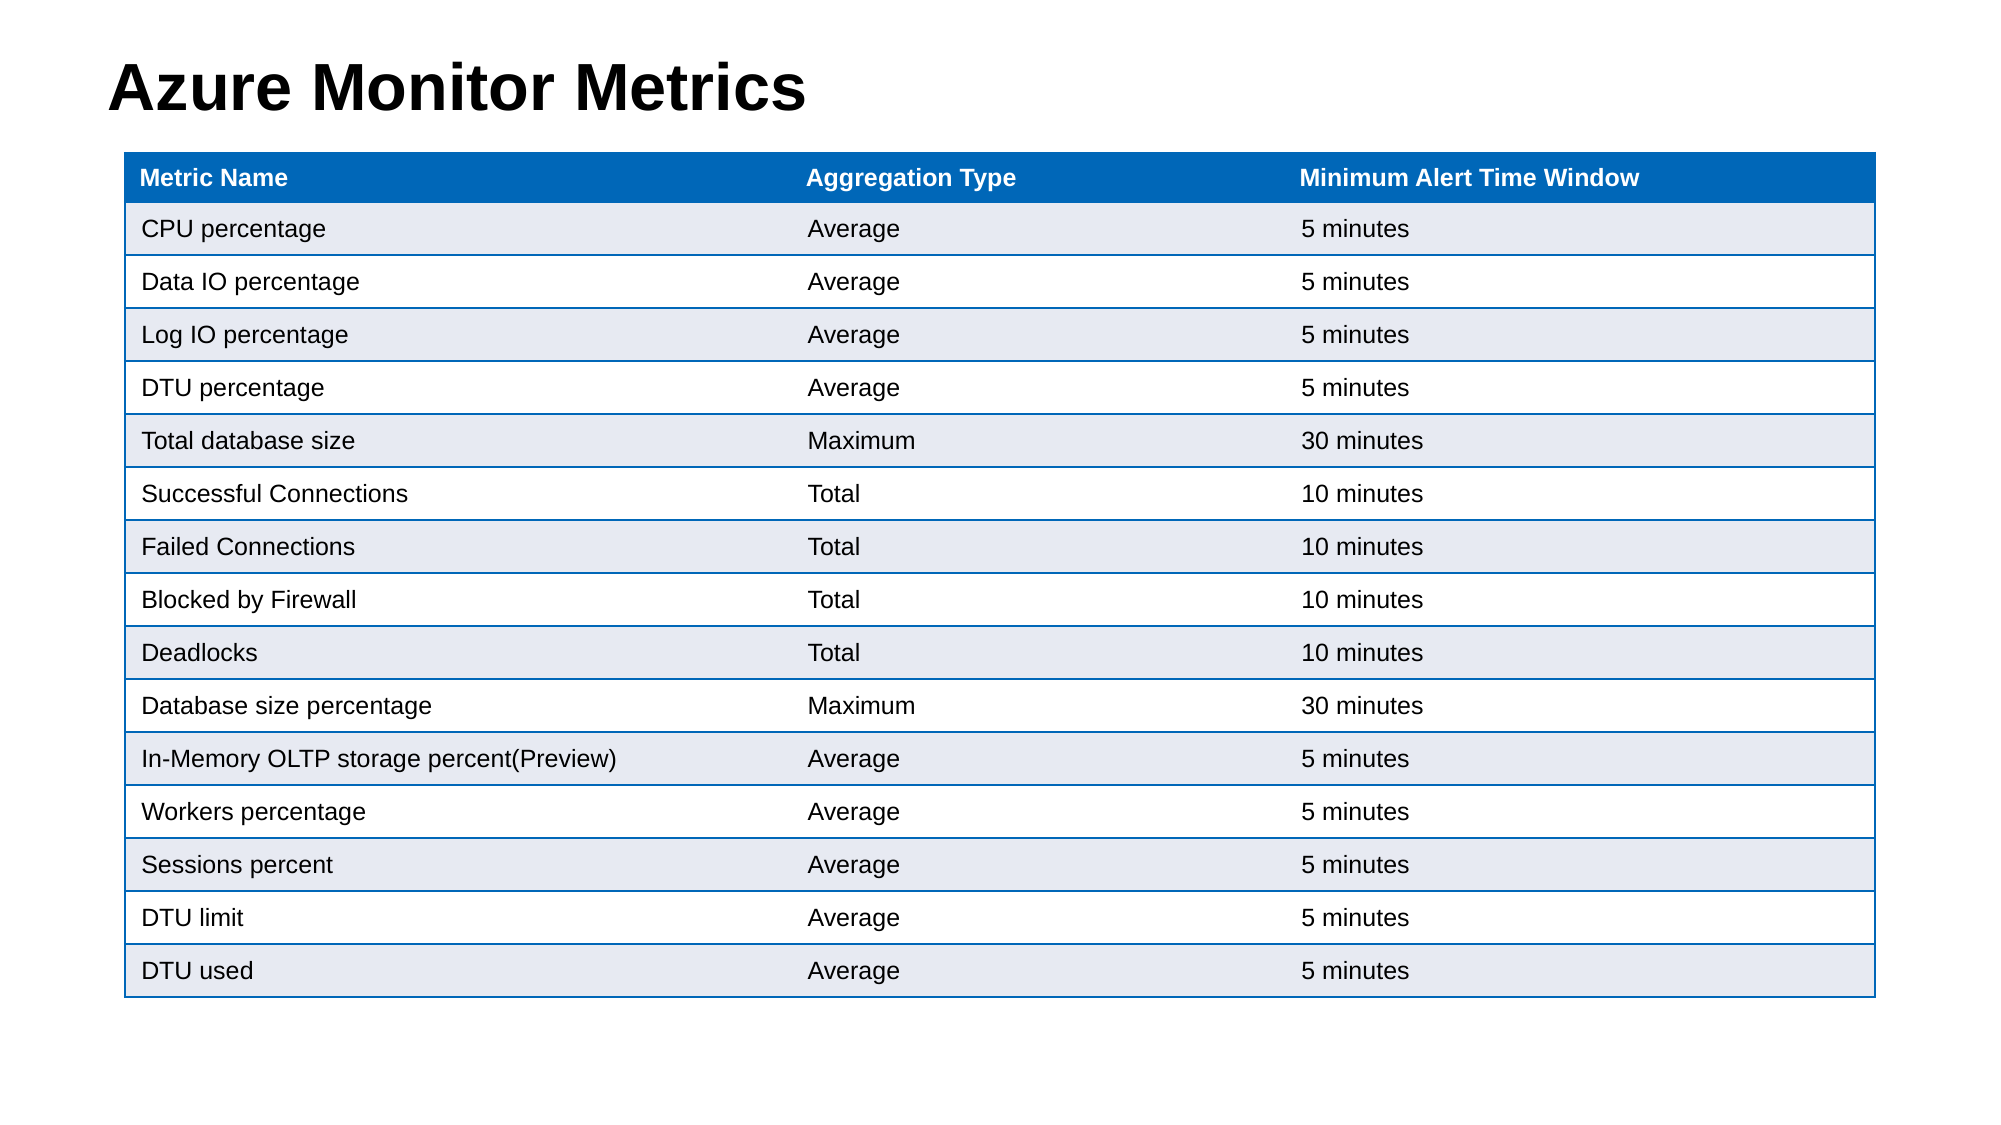

# Azure Monitor Metrics
| Metric Name | Aggregation Type | Minimum Alert Time Window |
| --- | --- | --- |
| CPU percentage | Average | 5 minutes |
| Data IO percentage | Average | 5 minutes |
| Log IO percentage | Average | 5 minutes |
| DTU percentage | Average | 5 minutes |
| Total database size | Maximum | 30 minutes |
| Successful Connections | Total | 10 minutes |
| Failed Connections | Total | 10 minutes |
| Blocked by Firewall | Total | 10 minutes |
| Deadlocks | Total | 10 minutes |
| Database size percentage | Maximum | 30 minutes |
| In-Memory OLTP storage percent(Preview) | Average | 5 minutes |
| Workers percentage | Average | 5 minutes |
| Sessions percent | Average | 5 minutes |
| DTU limit | Average | 5 minutes |
| DTU used | Average | 5 minutes |